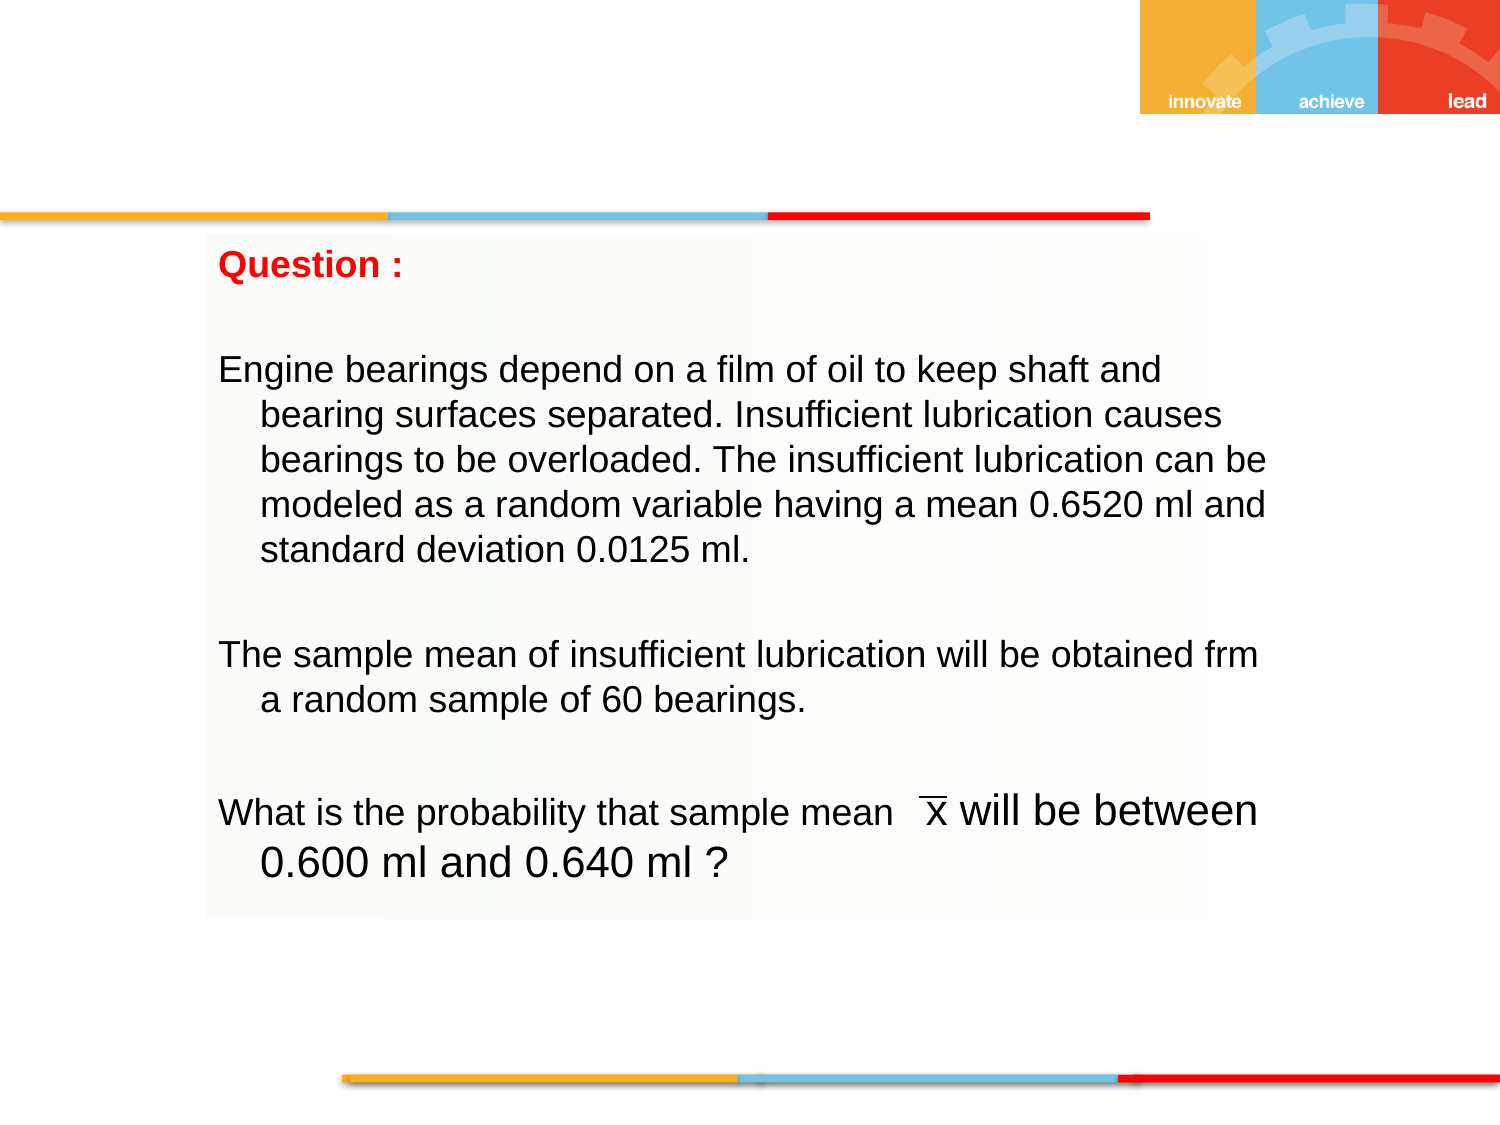

Question :

Engine bearings depend on a film of oil to keep shaft and bearing surfaces separated. Insufficient lubrication causes bearings to be overloaded. The insufficient lubrication can be modeled as a random variable having a mean 0.6520 ml and standard deviation 0.0125 ml.

The sample mean of insufficient lubrication will be obtained frm a random sample of 60 bearings.

What is the probability that sample mean   x will be between 0.600 ml and 0.640 ml ?